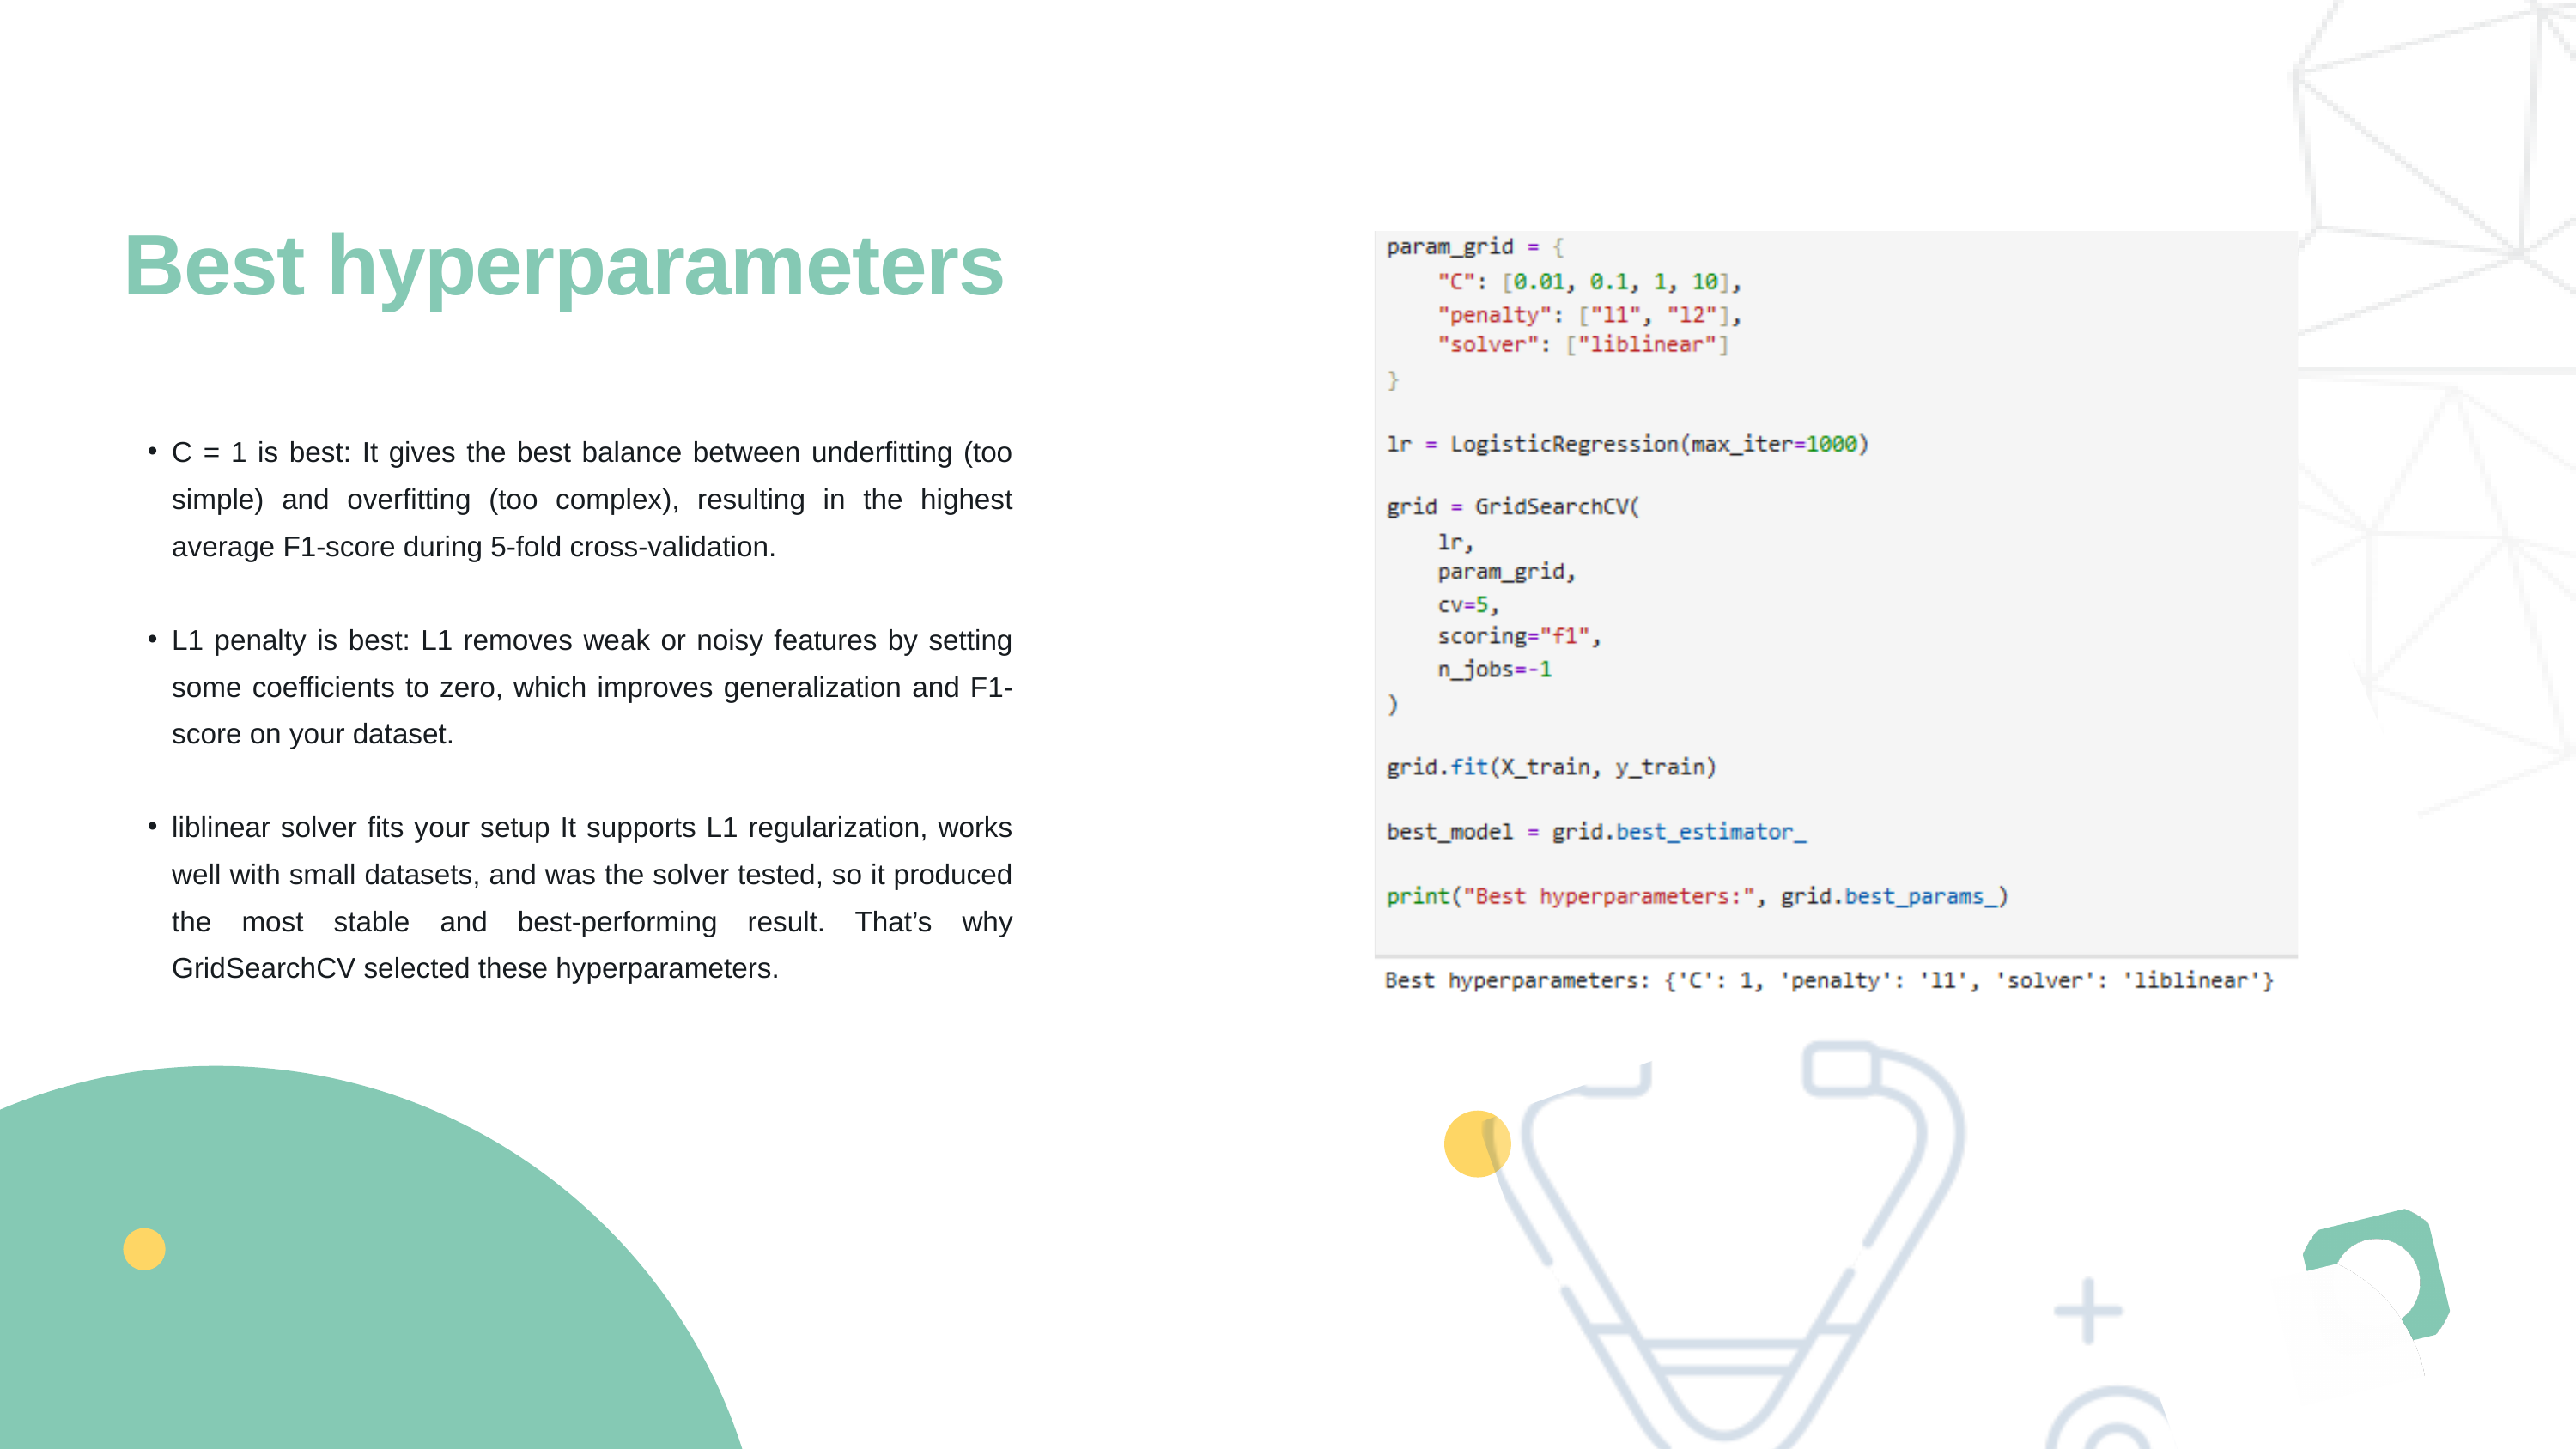

Best hyperparameters

C = 1 is best: It gives the best balance between underfitting (too simple) and overfitting (too complex), resulting in the highest average F1-score during 5-fold cross-validation.

L1 penalty is best: L1 removes weak or noisy features by setting some coefficients to zero, which improves generalization and F1-score on your dataset.

liblinear solver fits your setup It supports L1 regularization, works well with small datasets, and was the solver tested, so it produced the most stable and best-performing result. That’s why GridSearchCV selected these hyperparameters.